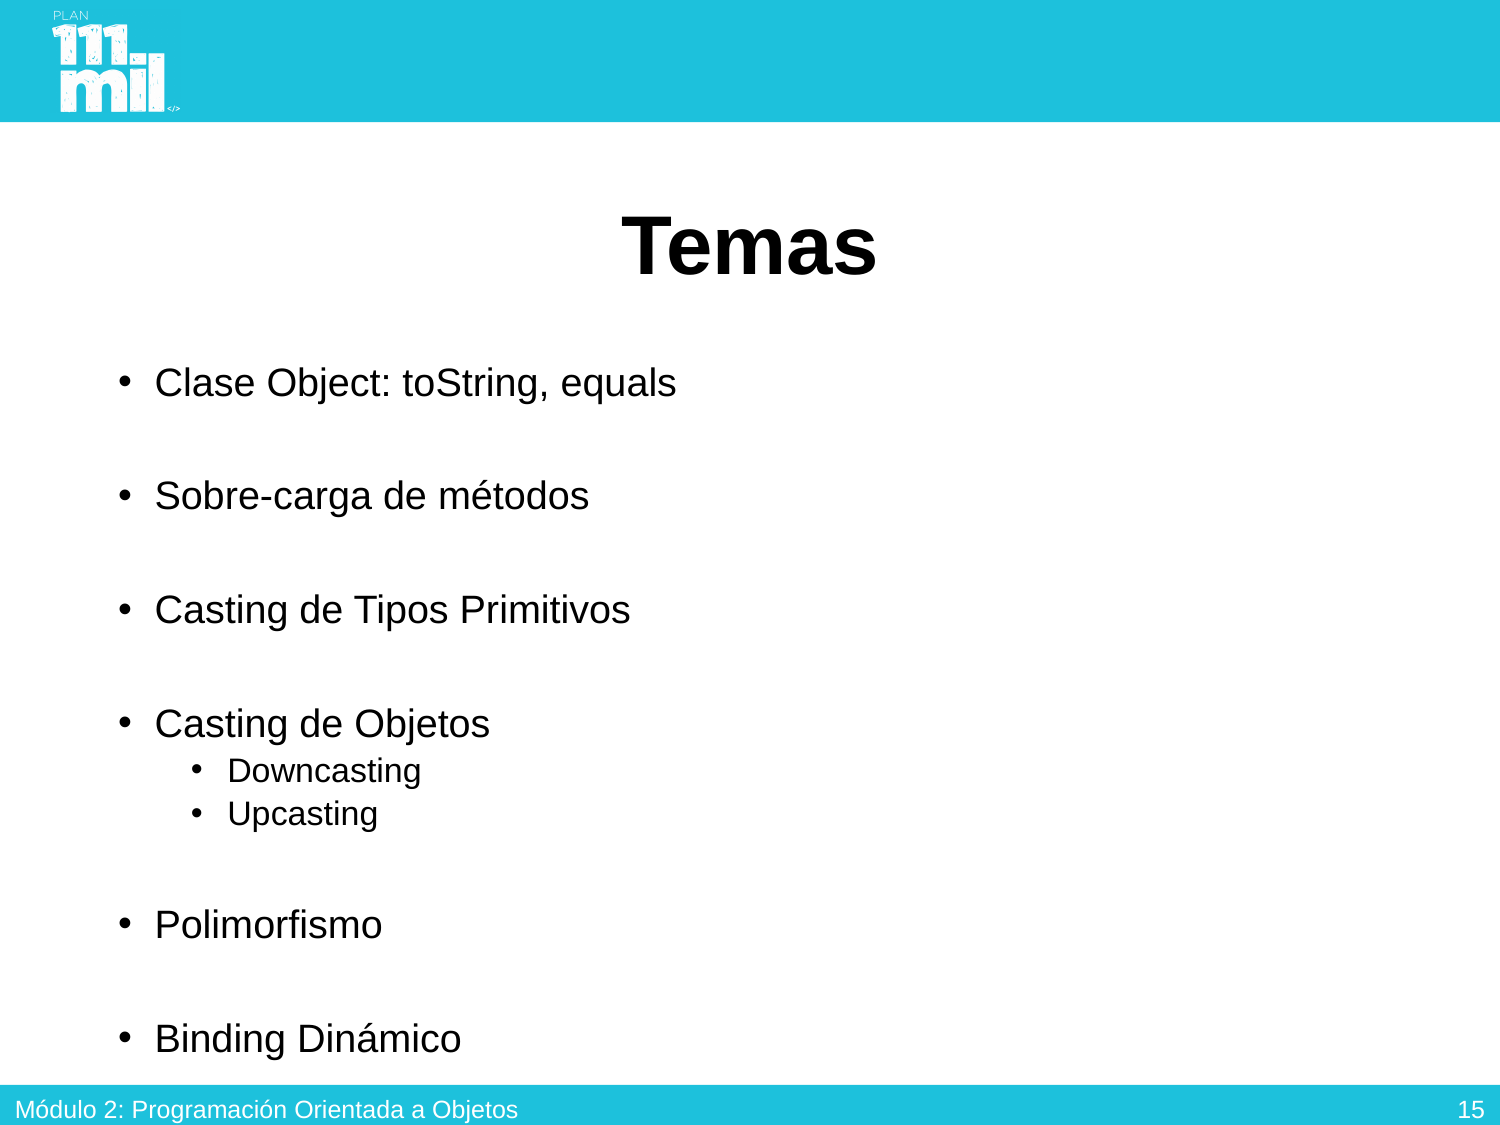

# Temas
Clase Object: toString, equals

Sobre-carga de métodos

Casting de Tipos Primitivos

Casting de Objetos
Downcasting
Upcasting

Polimorfismo

Binding Dinámico
15
Módulo 2: Programación Orientada a Objetos